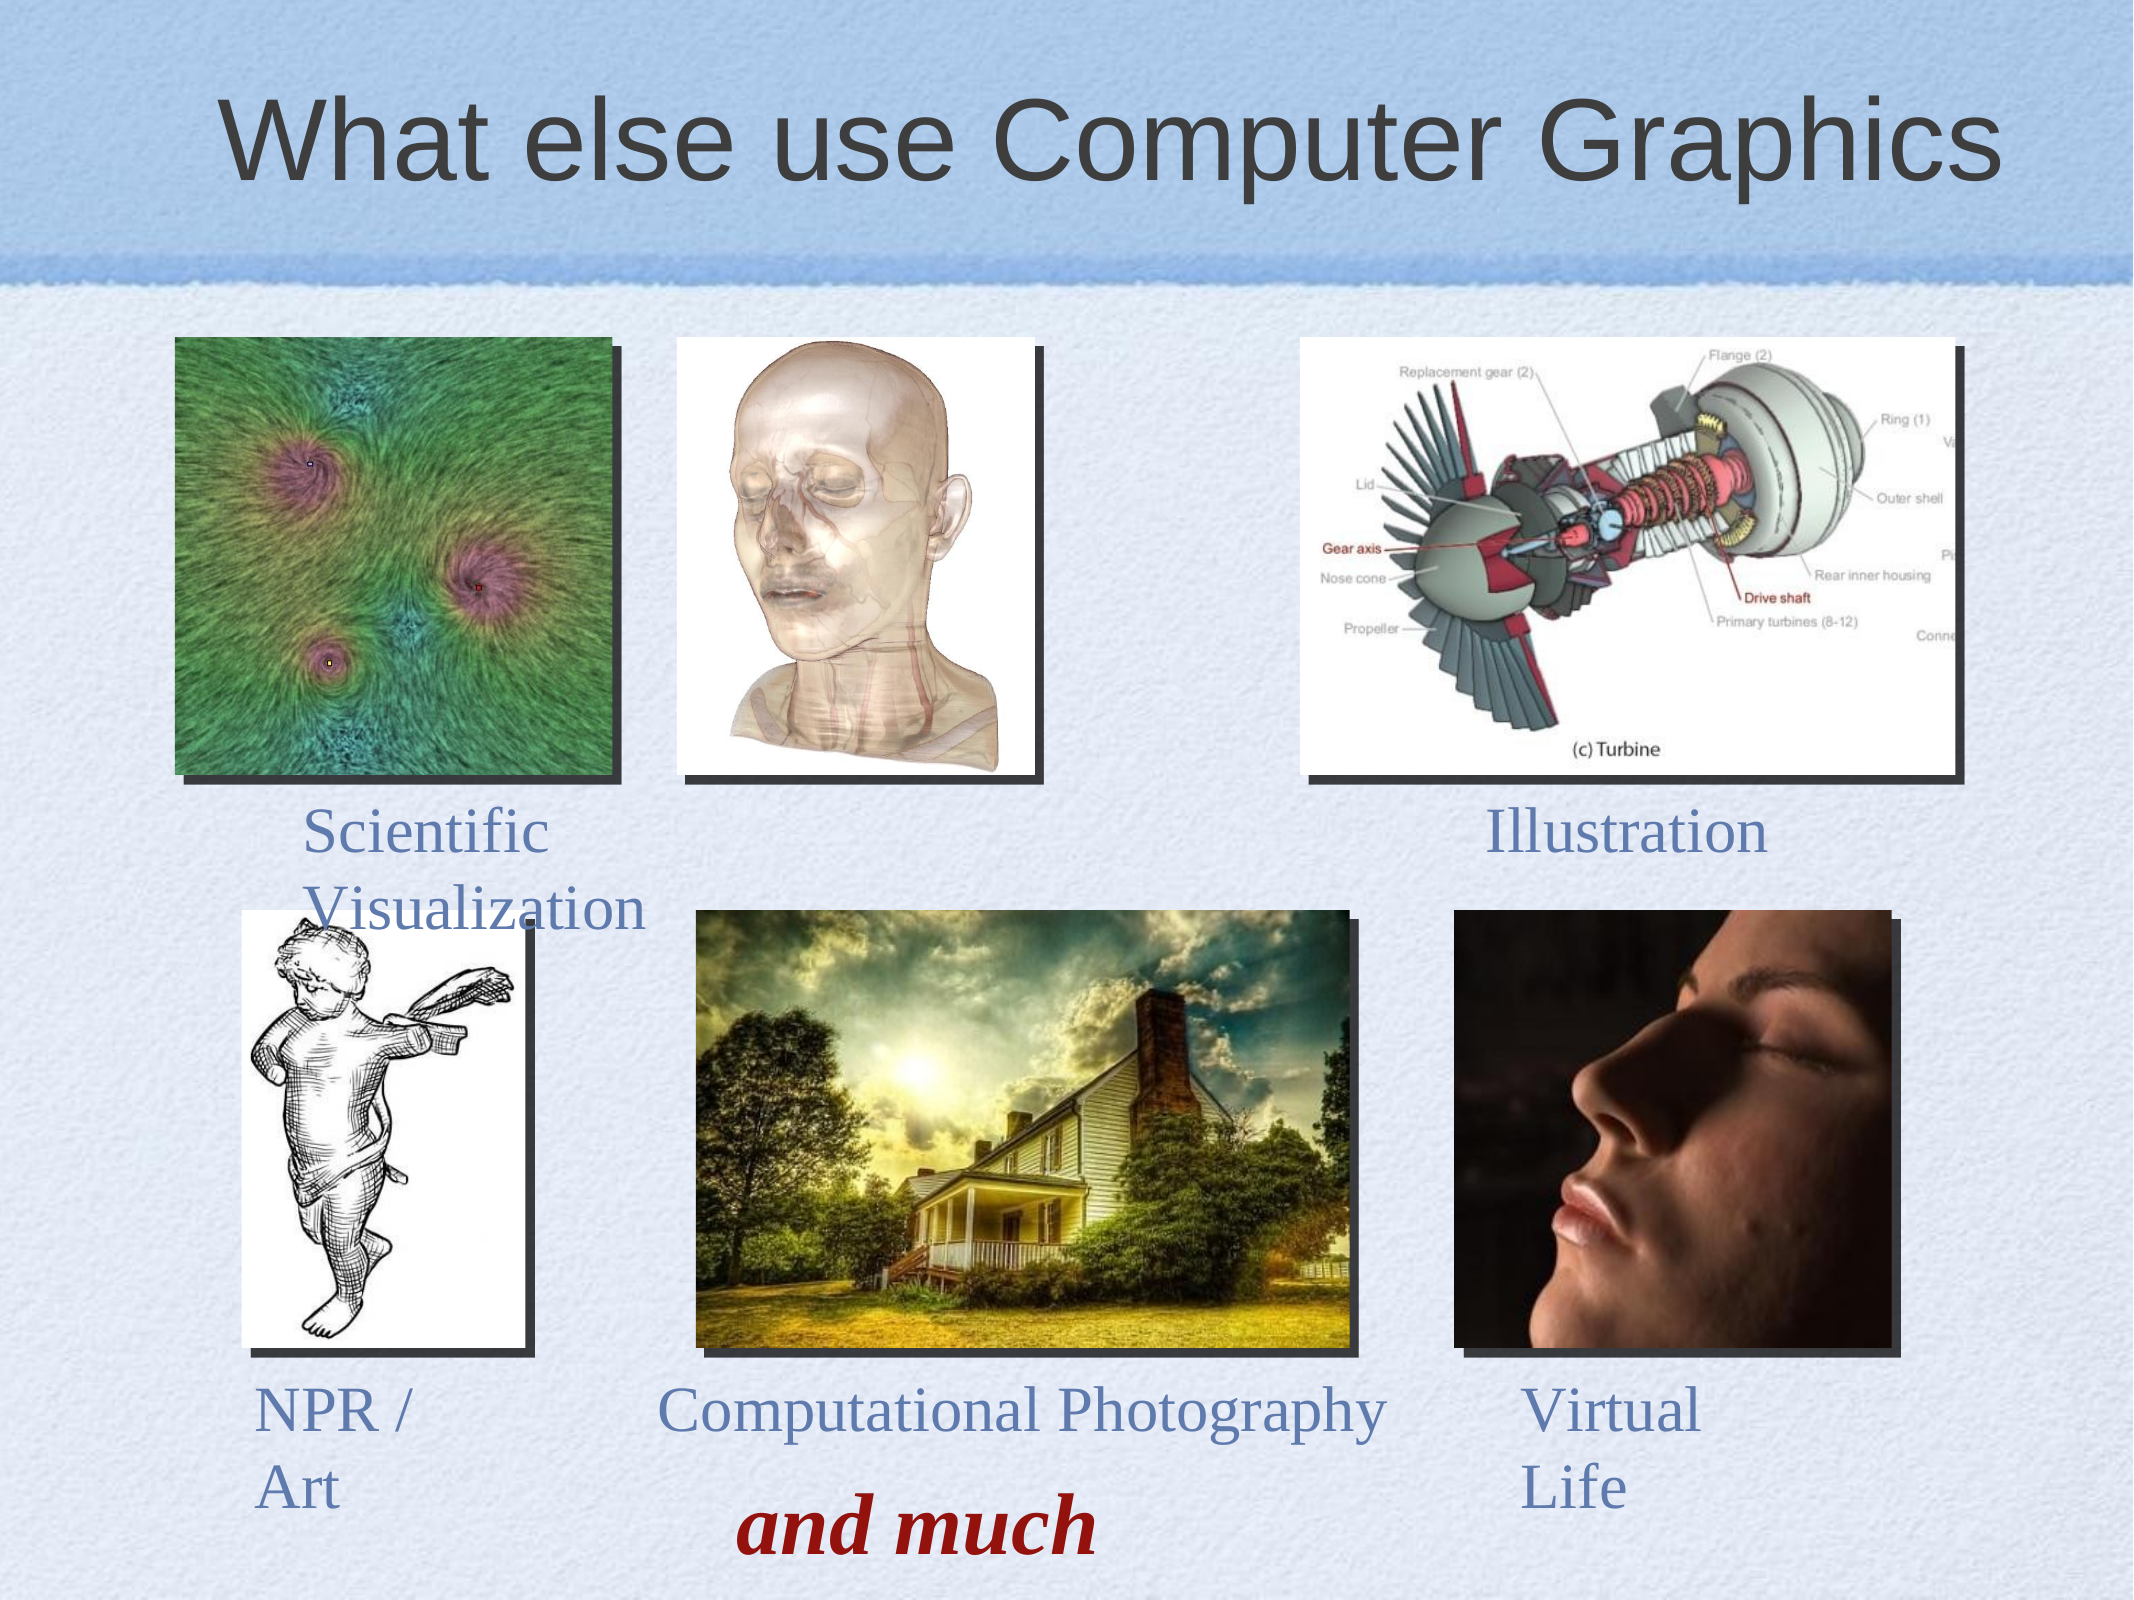

# What else use Computer Graphics

Scientific Visualization
Illustration

NPR / Art
Computational Photography
and much	more....
Virtual Life